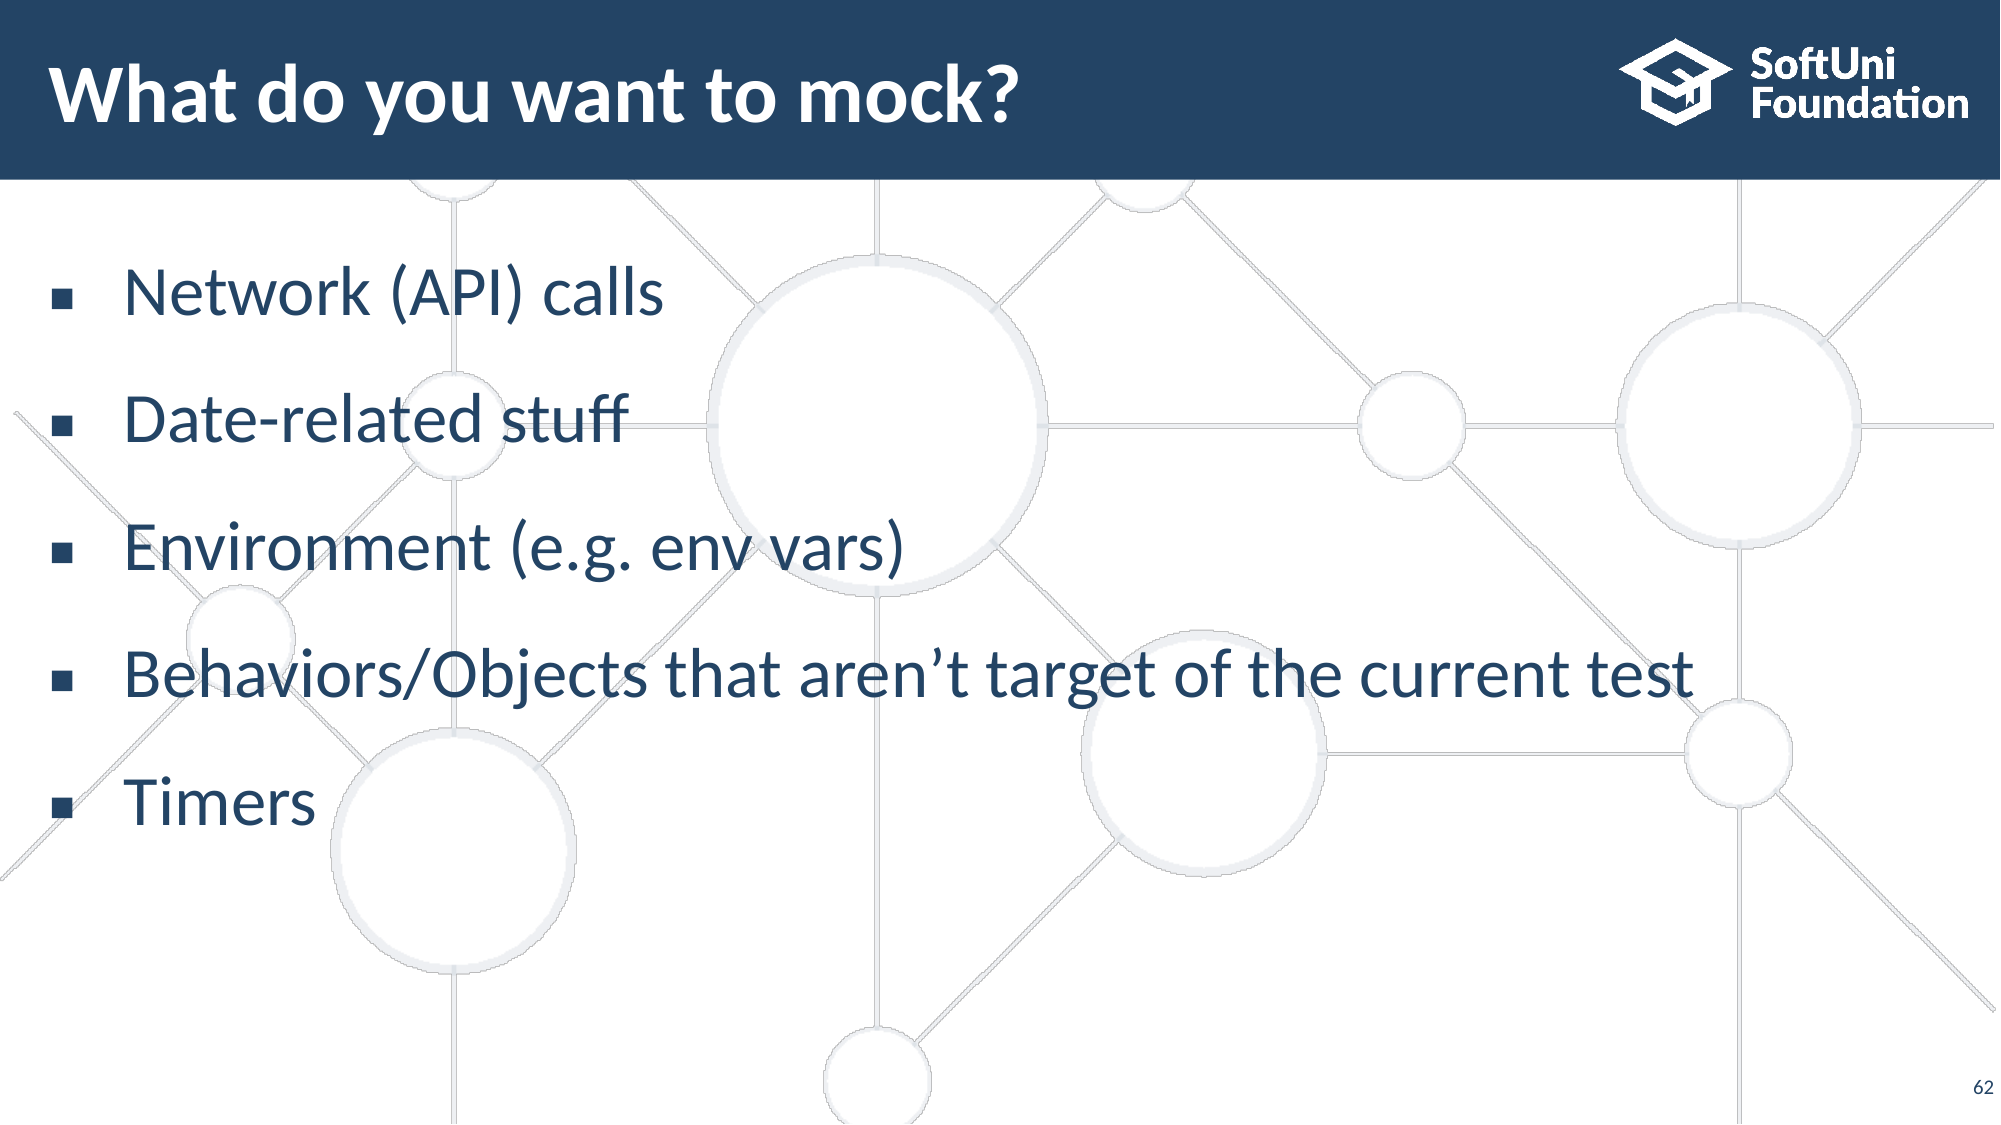

# What do you want to mock?
Network (API) calls
Date-related stuff
Environment (e.g. env vars)
Behaviors/Objects that aren’t target of the current test
Timers

62